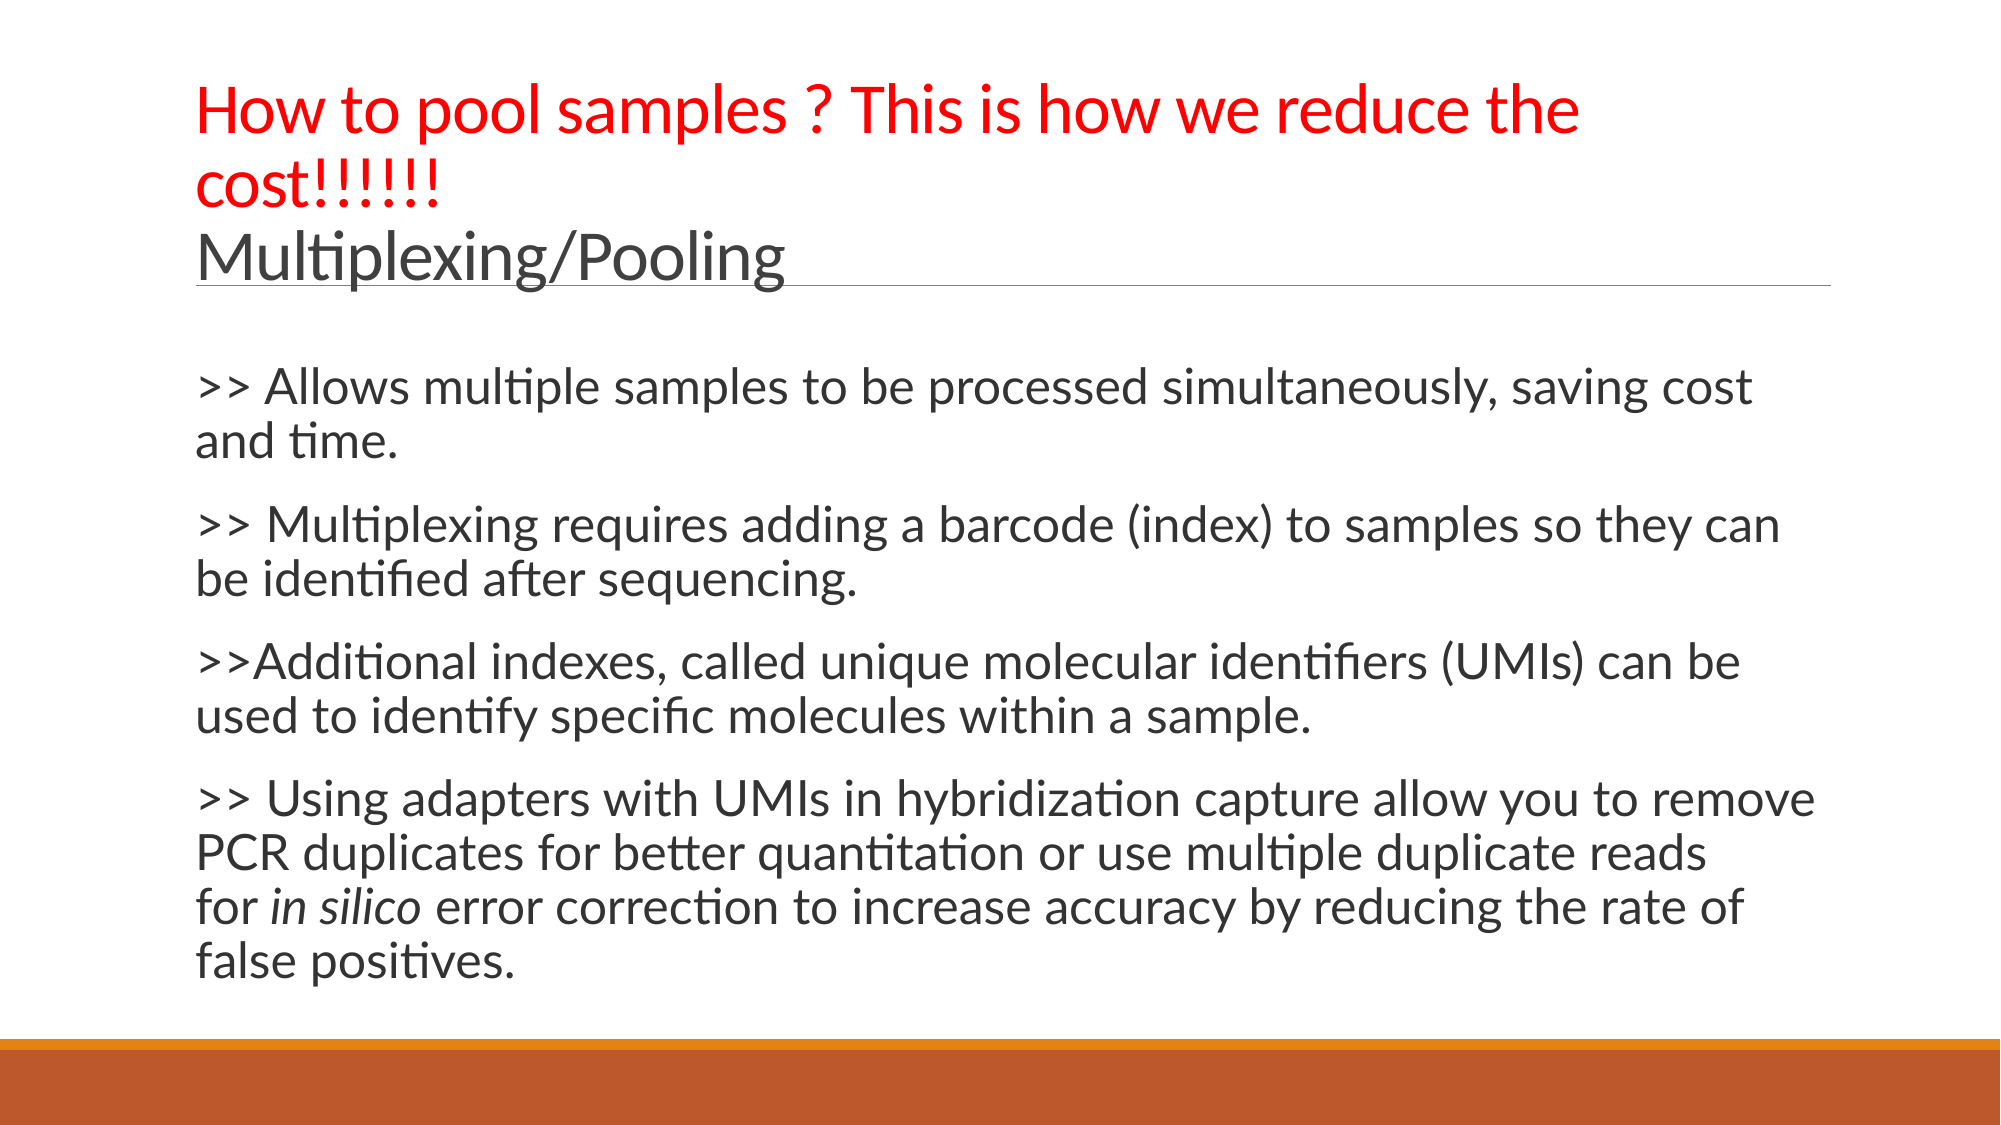

# How to pool samples ? This is how we reduce the cost!!!!!! Multiplexing/Pooling
>> Allows multiple samples to be processed simultaneously, saving cost and time.
>> Multiplexing requires adding a barcode (index) to samples so they can be identified after sequencing.
>>Additional indexes, called unique molecular identifiers (UMIs) can be used to identify specific molecules within a sample.
>> Using adapters with UMIs in hybridization capture allow you to remove PCR duplicates for better quantitation or use multiple duplicate reads for in silico error correction to increase accuracy by reducing the rate of false positives.